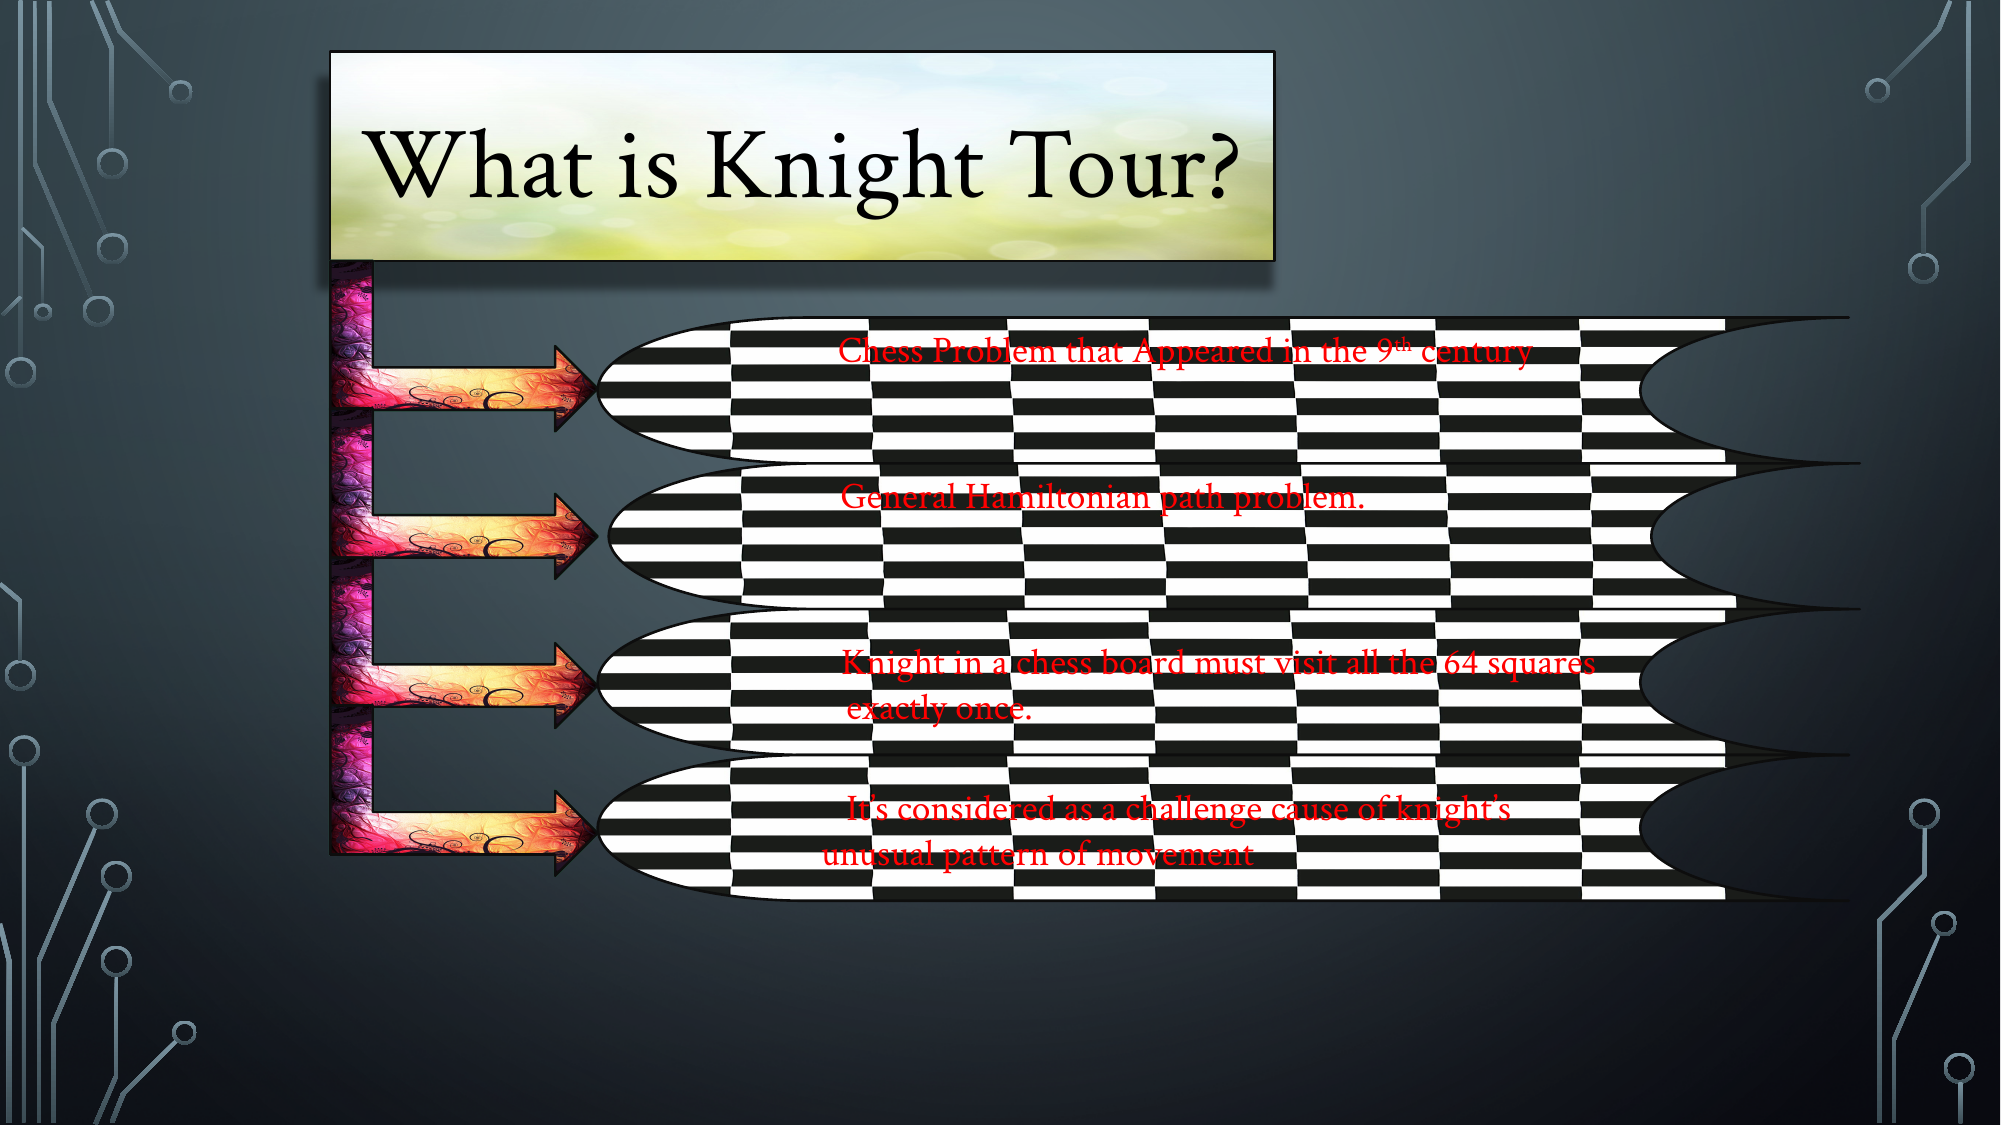

What is Knight Tour?

  Chess Problem that Appeared in the 9th century

 General Hamiltonian path problem.
Knight in a chess board must visit all the 64 squares
   exactly once.
   It’s considered as a challenge cause of knight’s  unusual pattern of movement